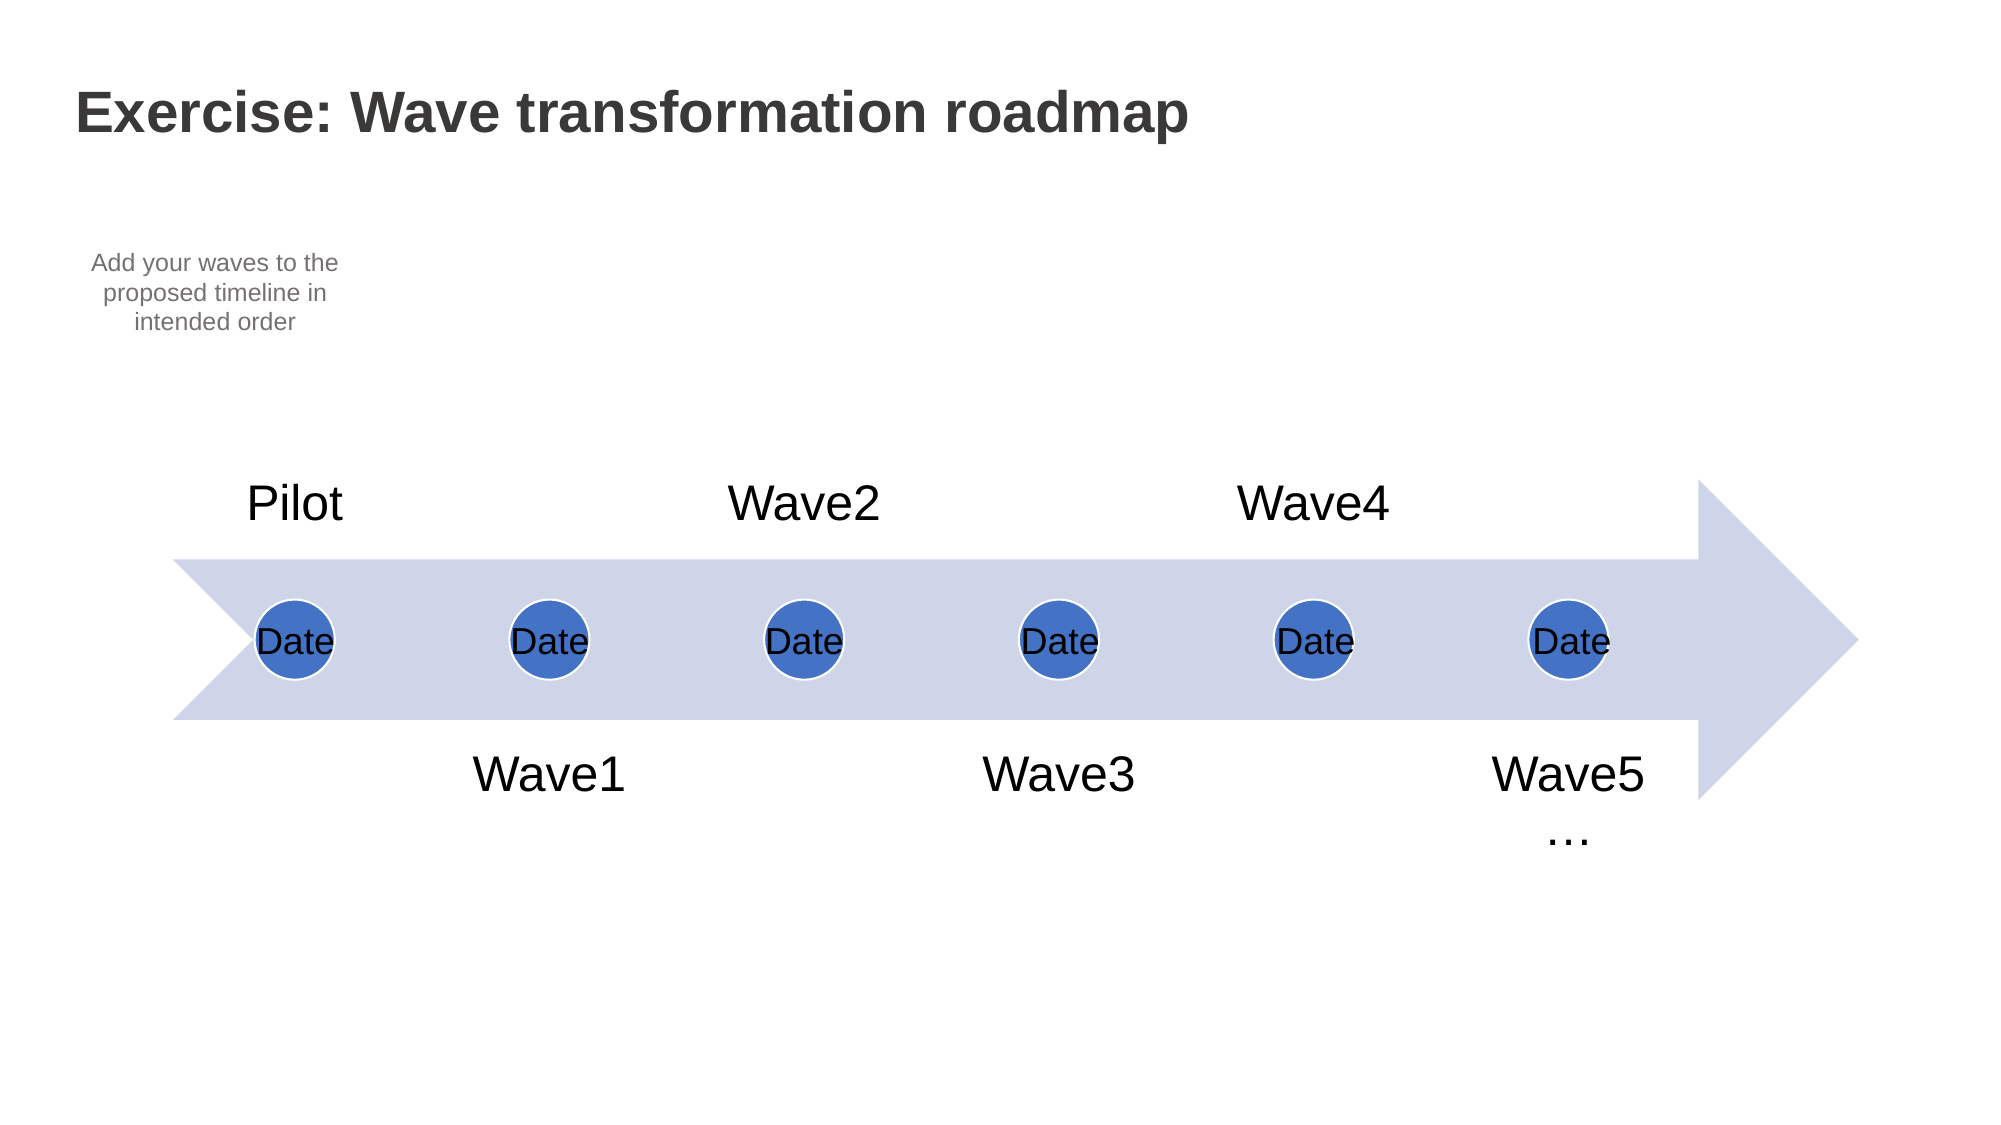

# Exercise: Wave transformation roadmap
Add your waves to the proposed timeline in intended order
Pilot
Wave1
Wave2
Wave3
Wave4
Wave5…
Date
Date
Date
Date
Date
Date